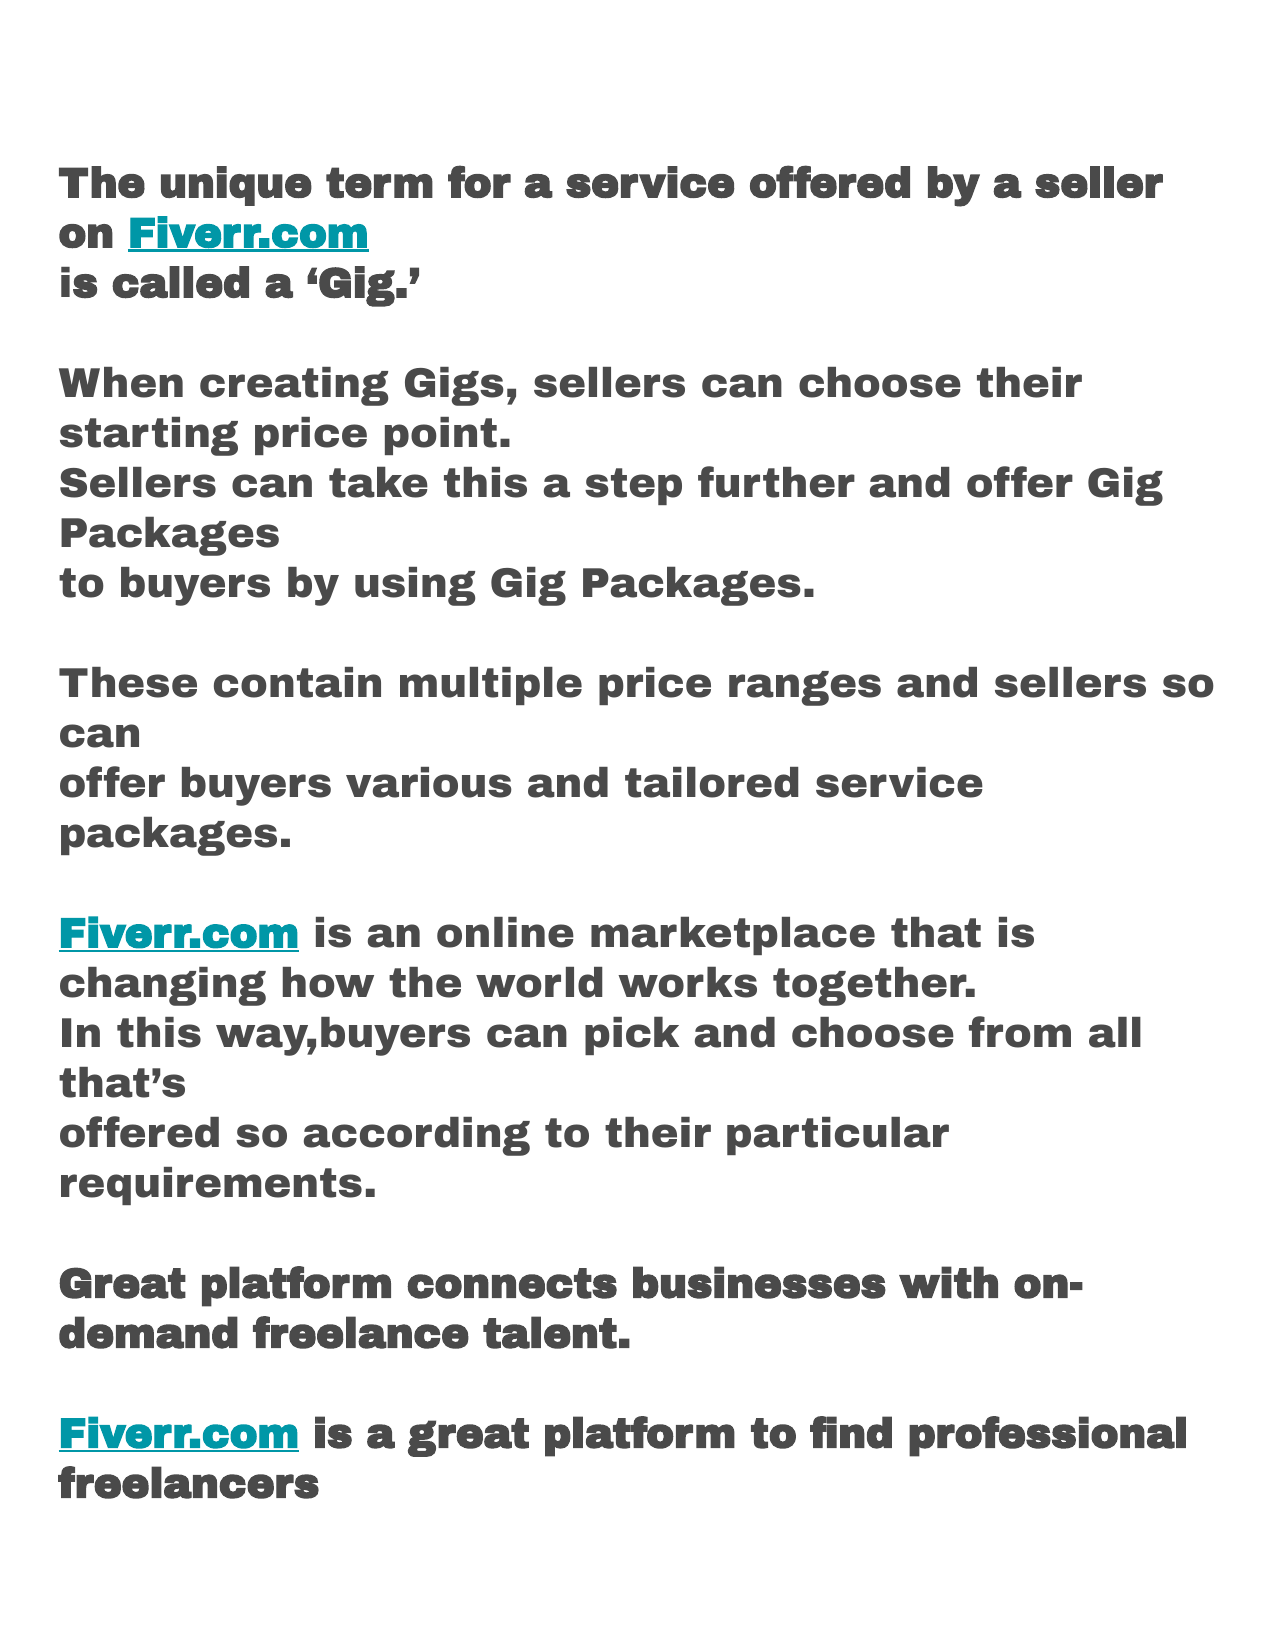

The unique term for a service offered by a seller on Fiverr.com
is called a ‘Gig.’
When creating Gigs, sellers can choose their starting price point.
Sellers can take this a step further and offer Gig Packages
to buyers by using Gig Packages.
These contain multiple price ranges and sellers so can
offer buyers various and tailored service packages.
Fiverr.com is an online marketplace that is changing how the world works together.
In this way,buyers can pick and choose from all that’s
offered so according to their particular requirements.

Great platform connects businesses with on-demand freelance talent.
Fiverr.com is a great platform to find professional freelancers